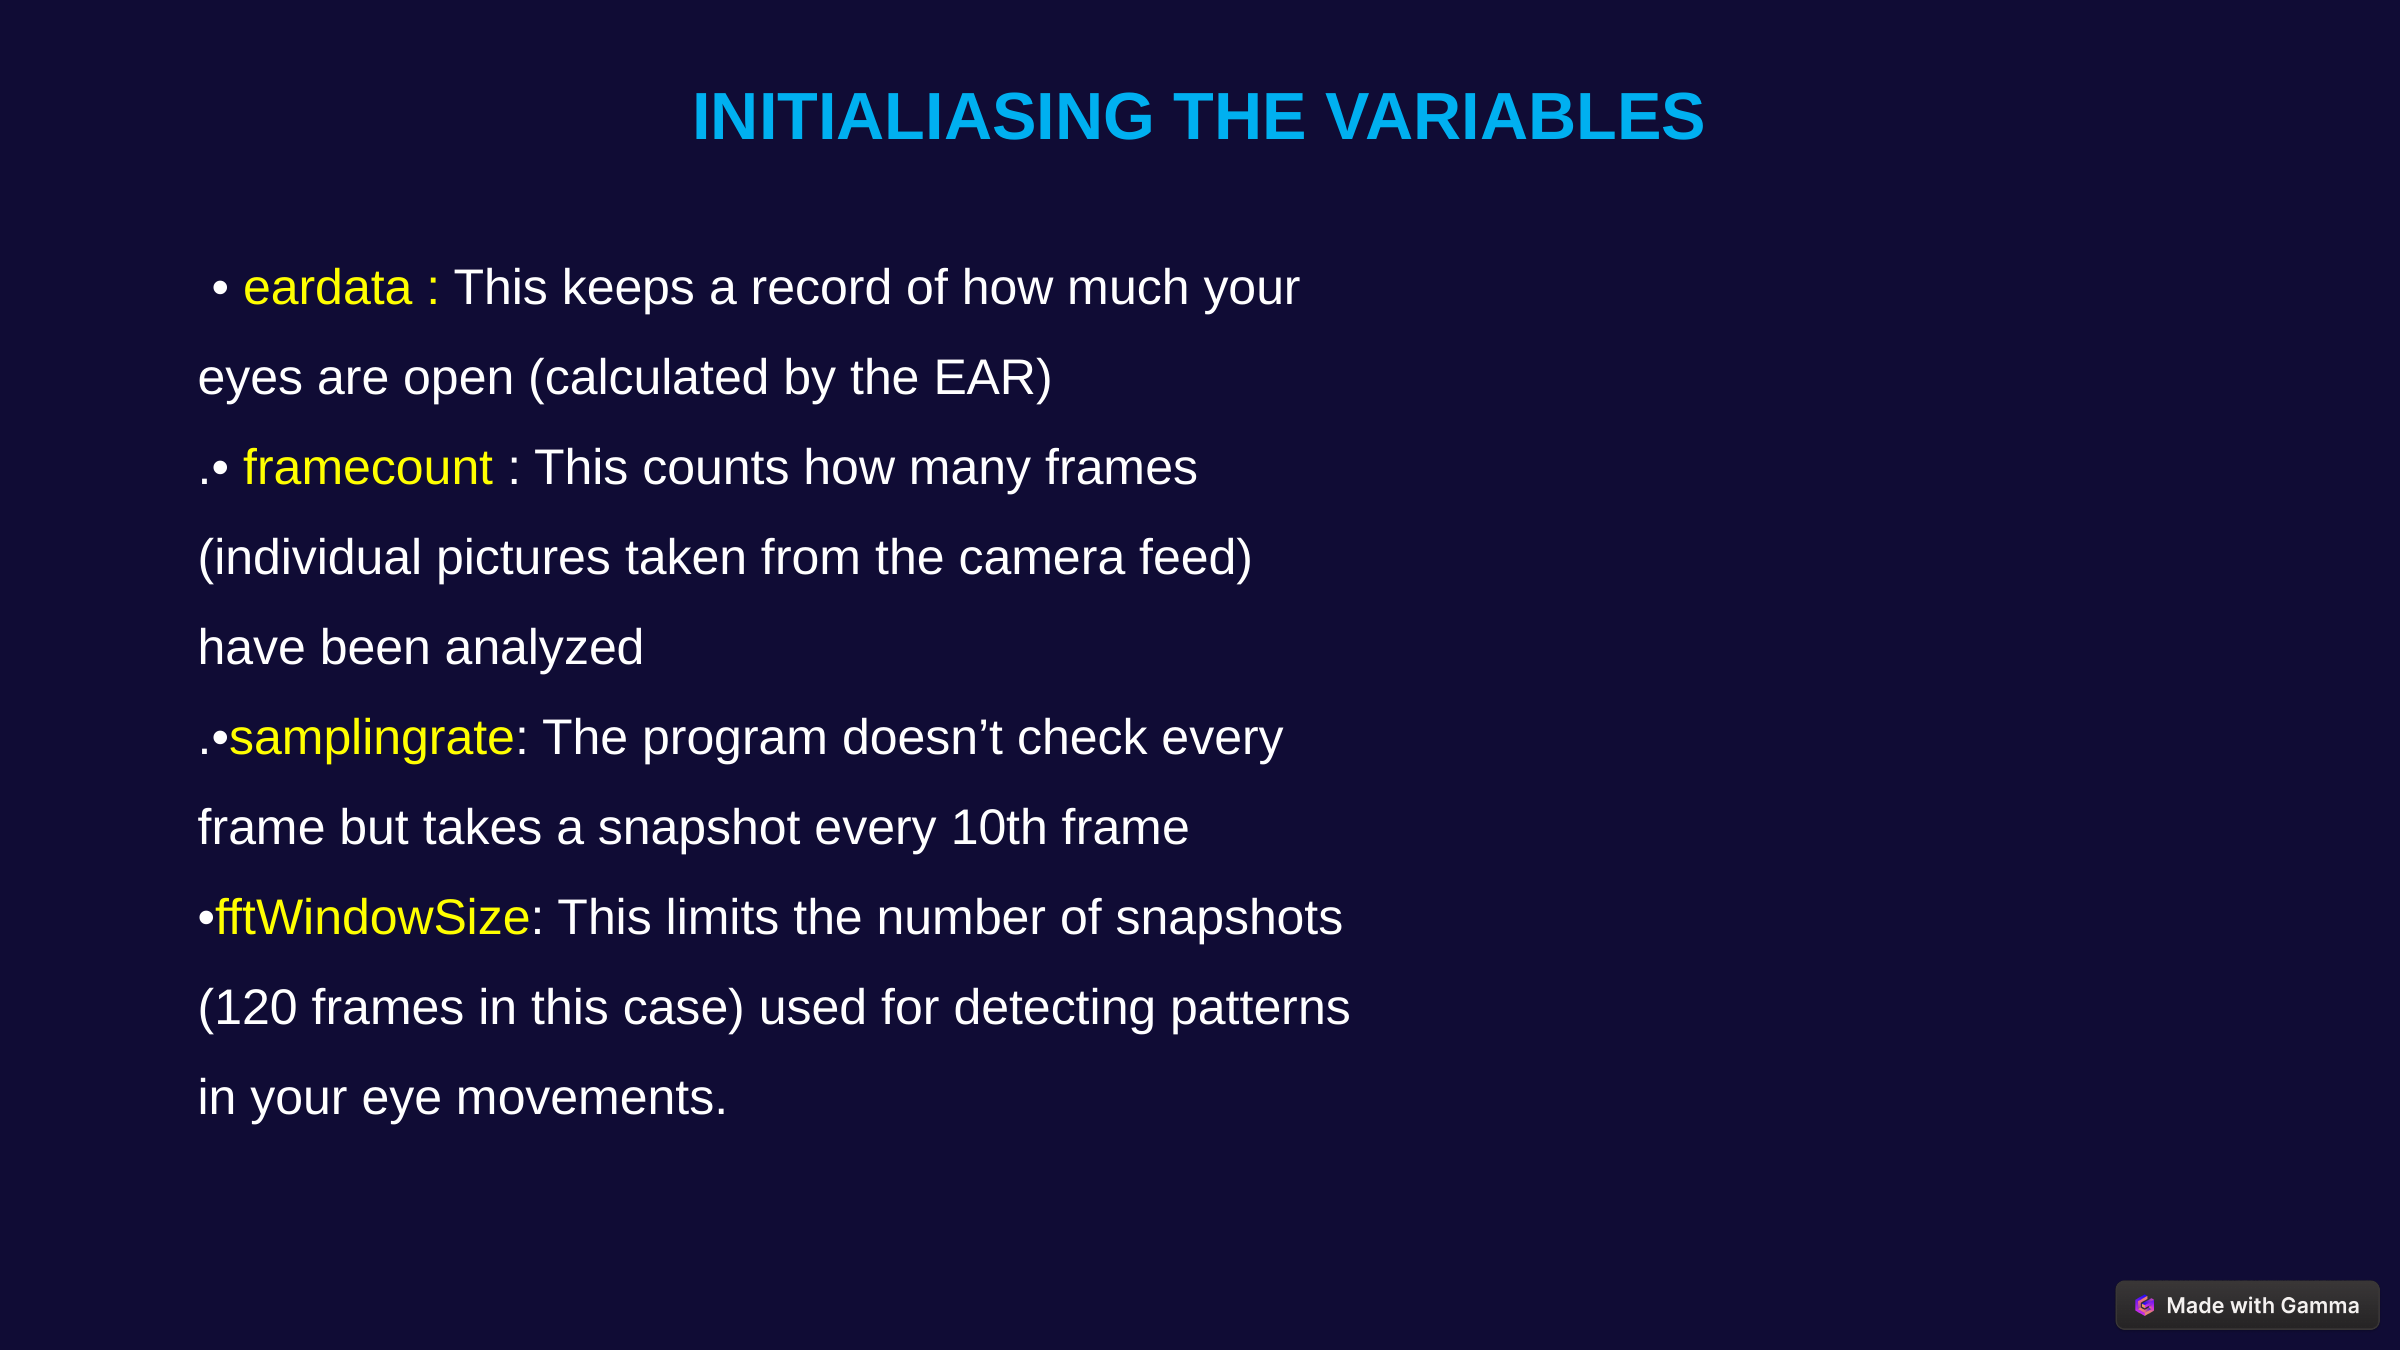

INITIALIASING THE VARIABLES
 • eardata : This keeps a record of how much your eyes are open (calculated by the EAR)
.• framecount : This counts how many frames (individual pictures taken from the camera feed) have been analyzed
.•samplingrate: The program doesn’t check every frame but takes a snapshot every 10th frame
•fftWindowSize: This limits the number of snapshots (120 frames in this case) used for detecting patterns in your eye movements.